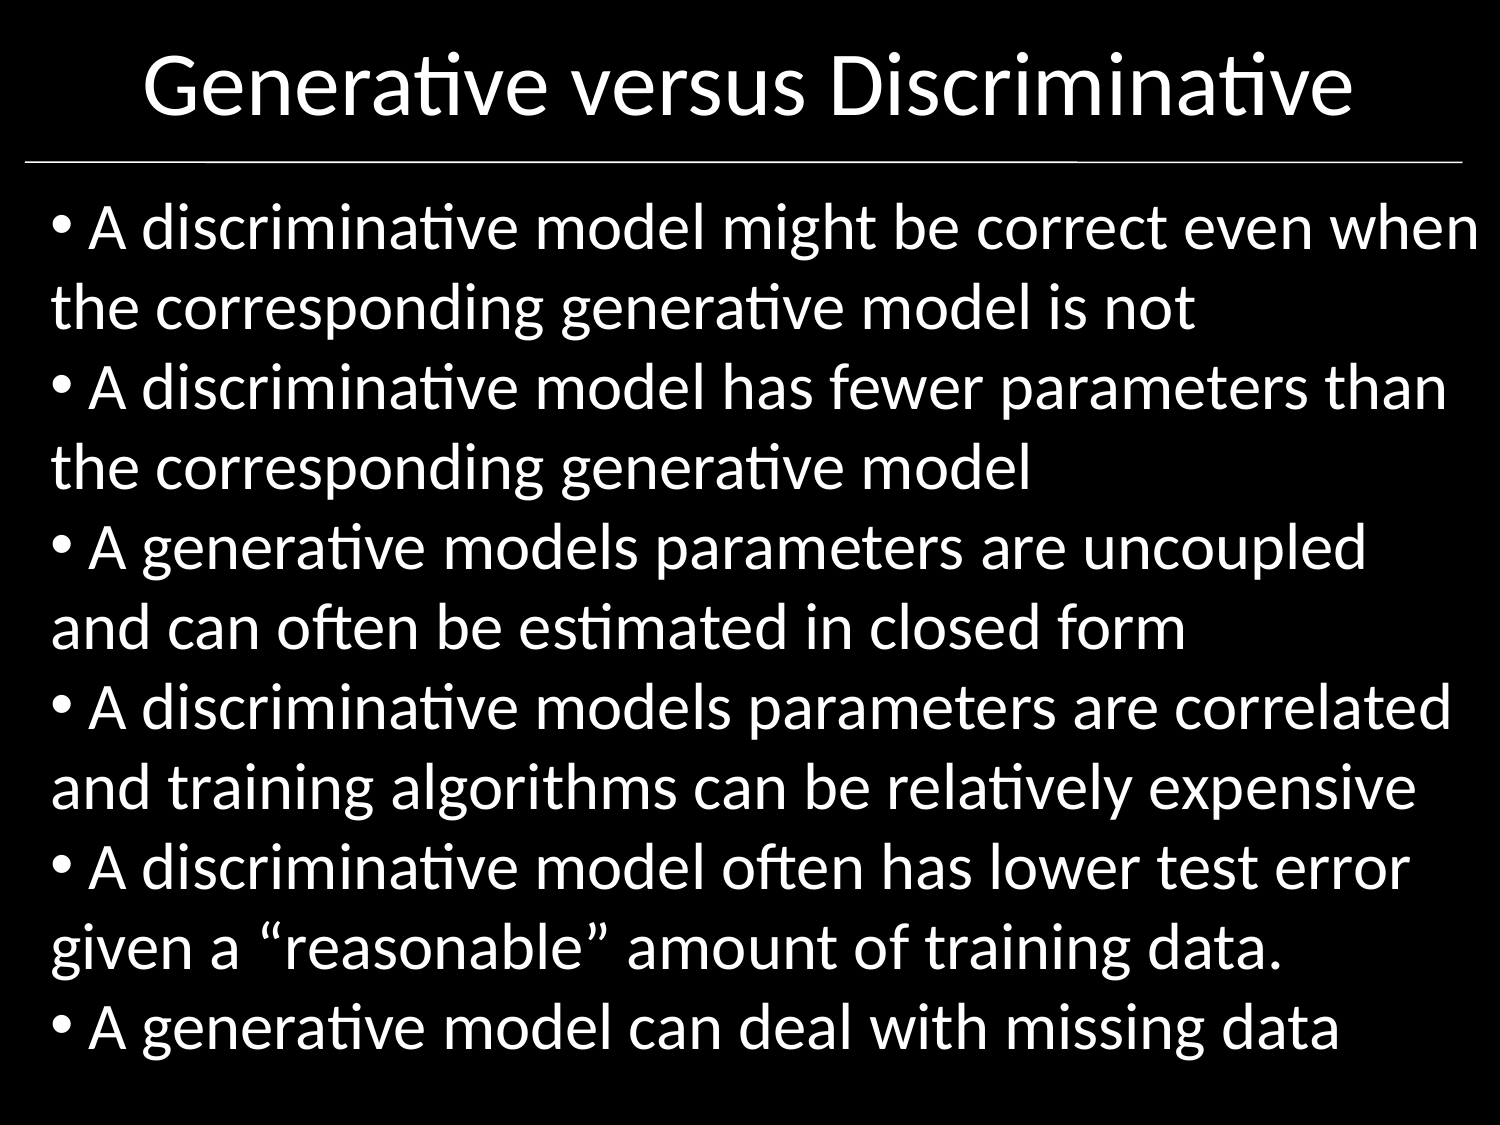

# Generative versus Discriminative

 A discriminative model might be correct even when the corresponding generative model is not
 A discriminative model has fewer parameters than the corresponding generative model
 A generative models parameters are uncoupled and can often be estimated in closed form
 A discriminative models parameters are correlated and training algorithms can be relatively expensive
 A discriminative model often has lower test error given a “reasonable” amount of training data.
 A generative model can deal with missing data